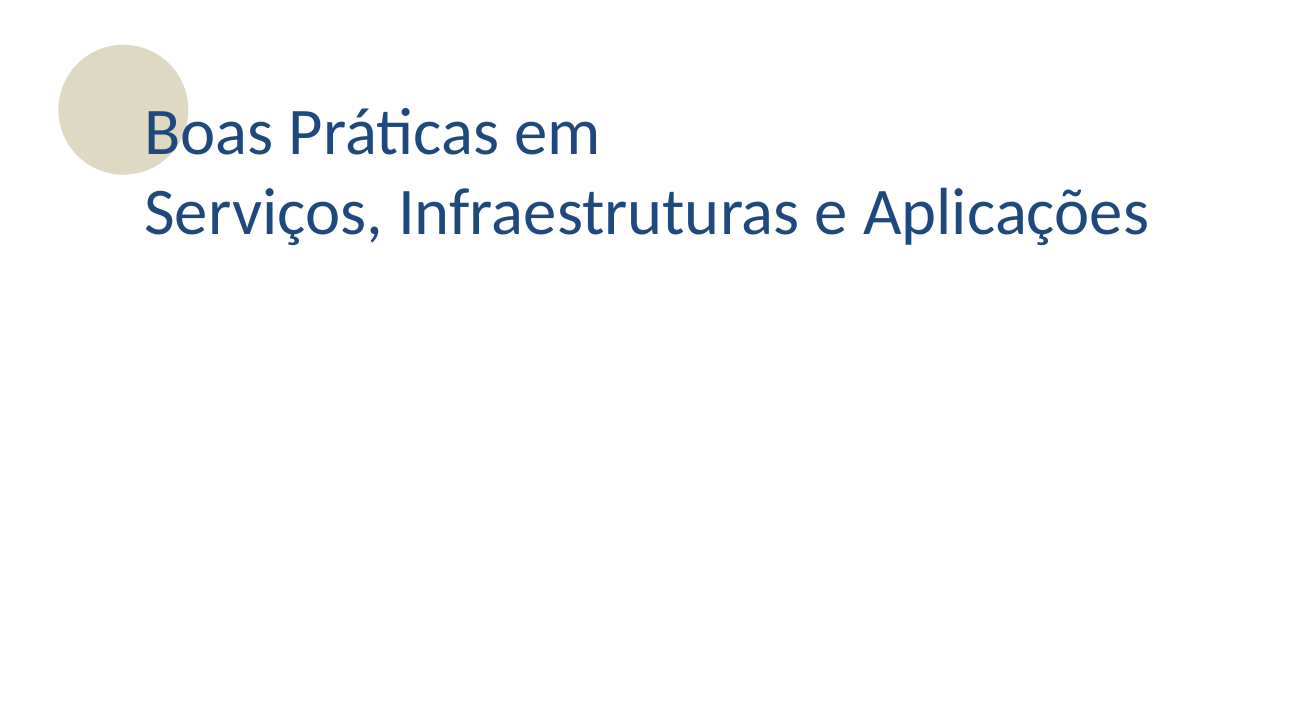

Boas Práticas em
Serviços, Infraestruturas e Aplicações